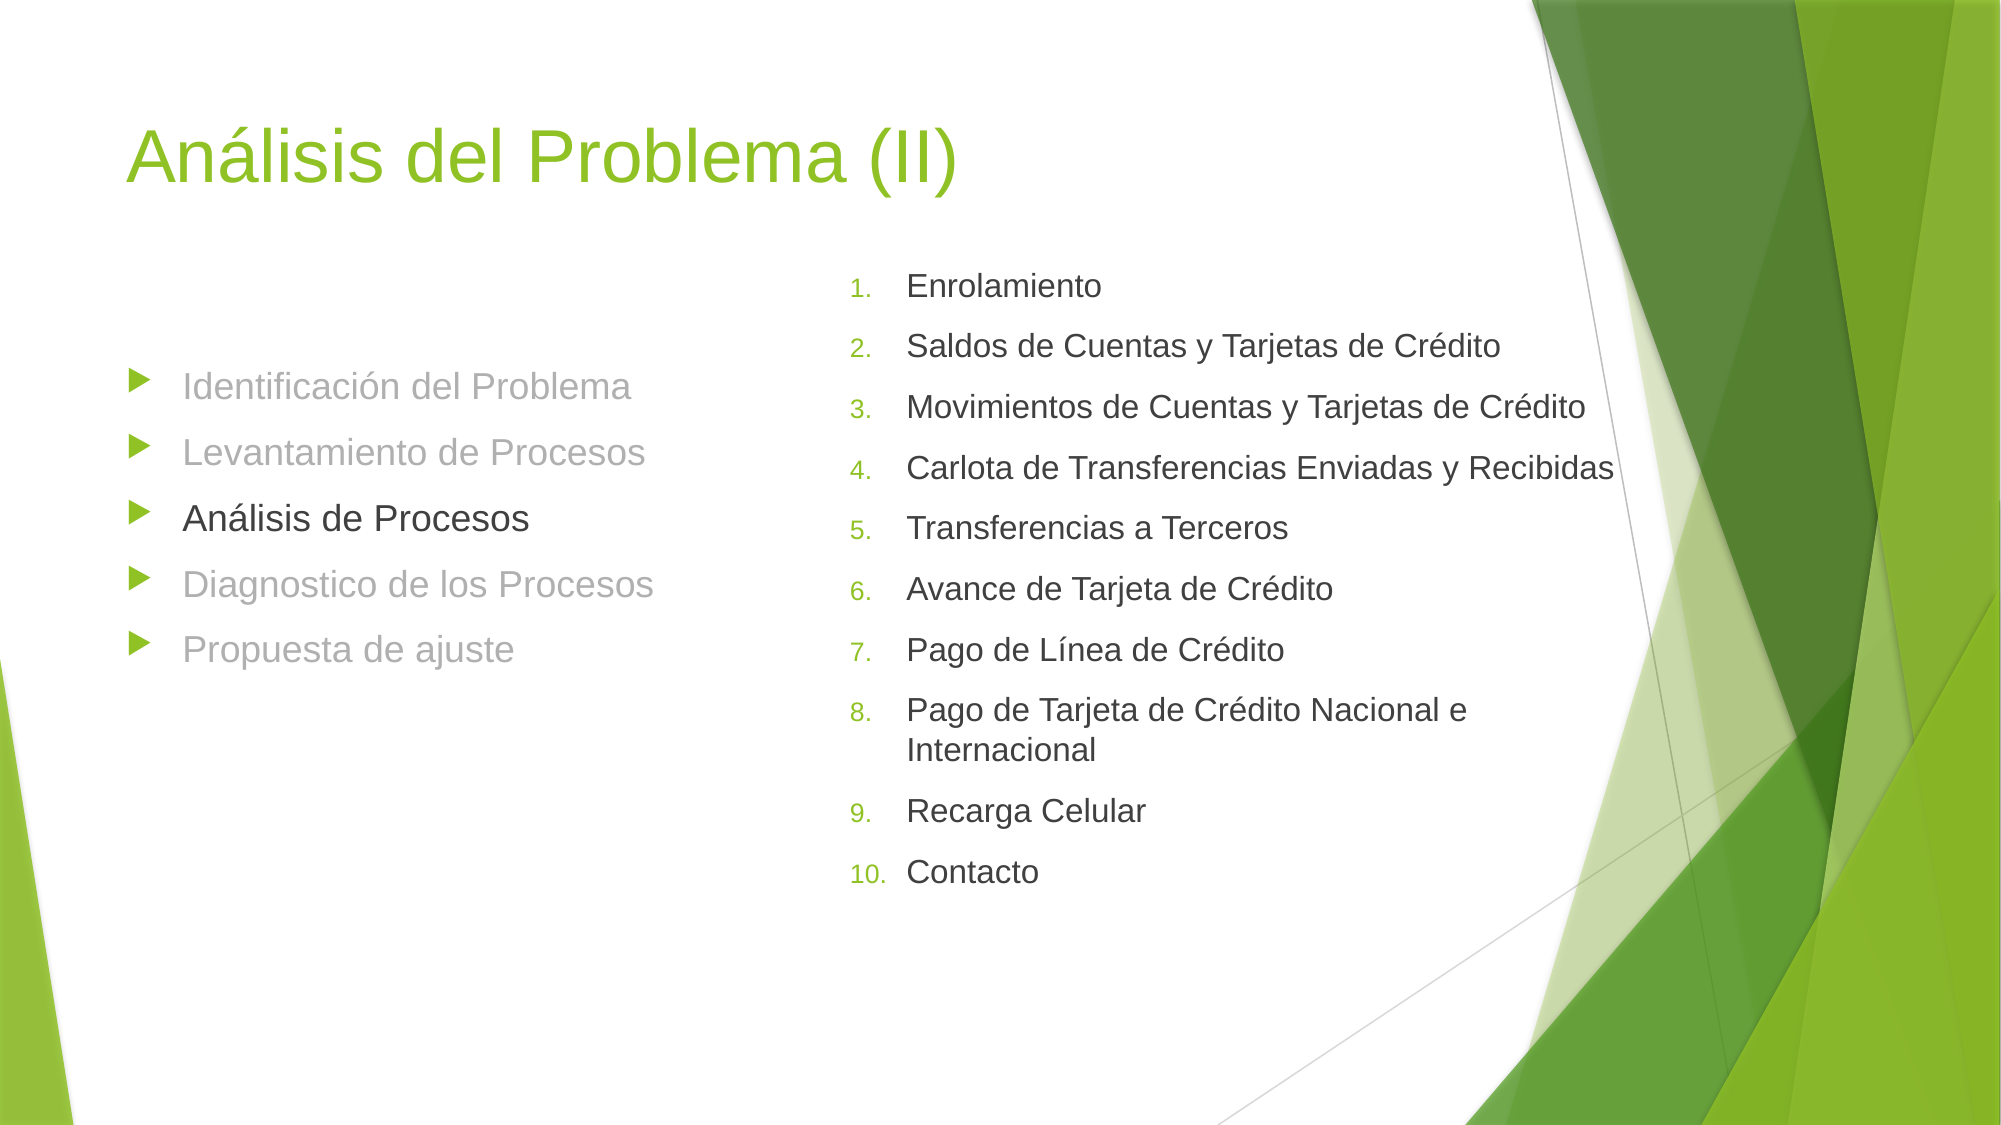

# Análisis del Problema (II)
Enrolamiento
Saldos de Cuentas y Tarjetas de Crédito
Movimientos de Cuentas y Tarjetas de Crédito
Carlota de Transferencias Enviadas y Recibidas
Transferencias a Terceros
Avance de Tarjeta de Crédito
Pago de Línea de Crédito
Pago de Tarjeta de Crédito Nacional e Internacional
Recarga Celular
Contacto

Identificación del Problema
Levantamiento de Procesos
Análisis de Procesos
Diagnostico de los Procesos
Propuesta de ajuste